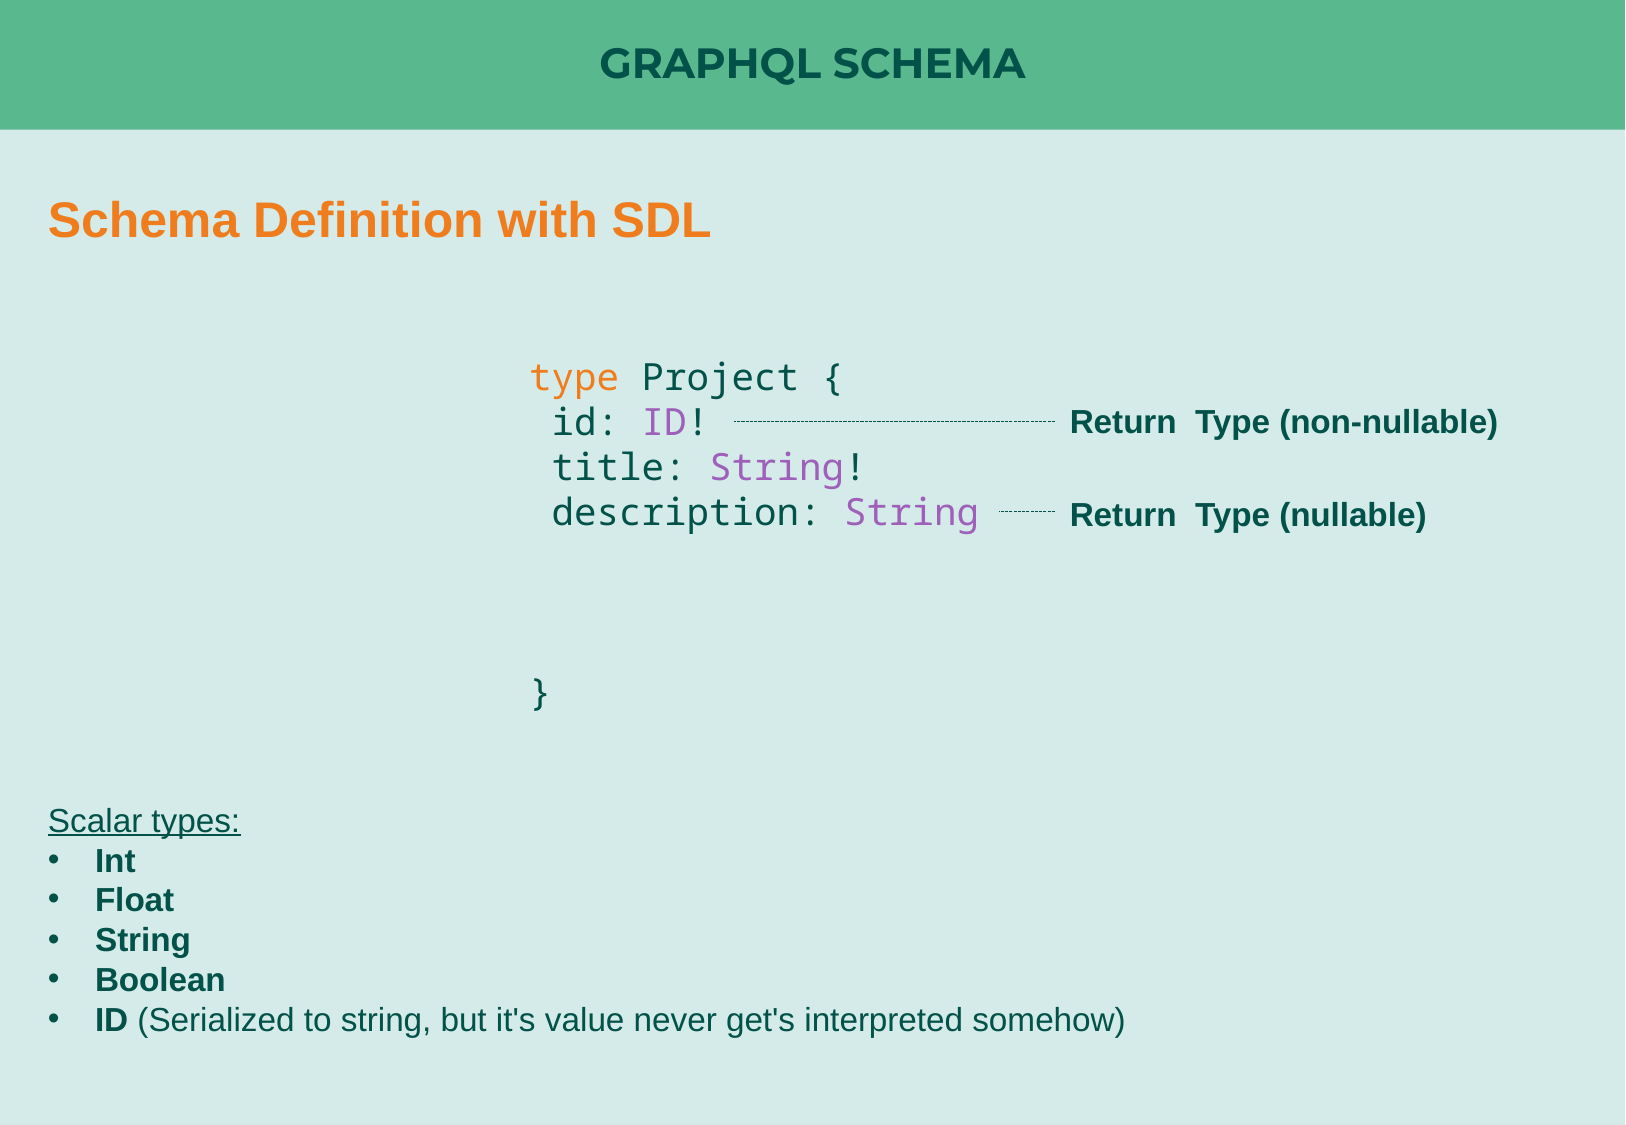

# GraphQL Schema
Schema Definition with SDL
type Project {
 id: ID!
 title: String!
 description: String

}

Return  Type (non-nullable)
Return  Type (nullable)
Scalar types:
Int
Float
String
Boolean
ID (Serialized to string, but it's value never get's interpreted somehow)